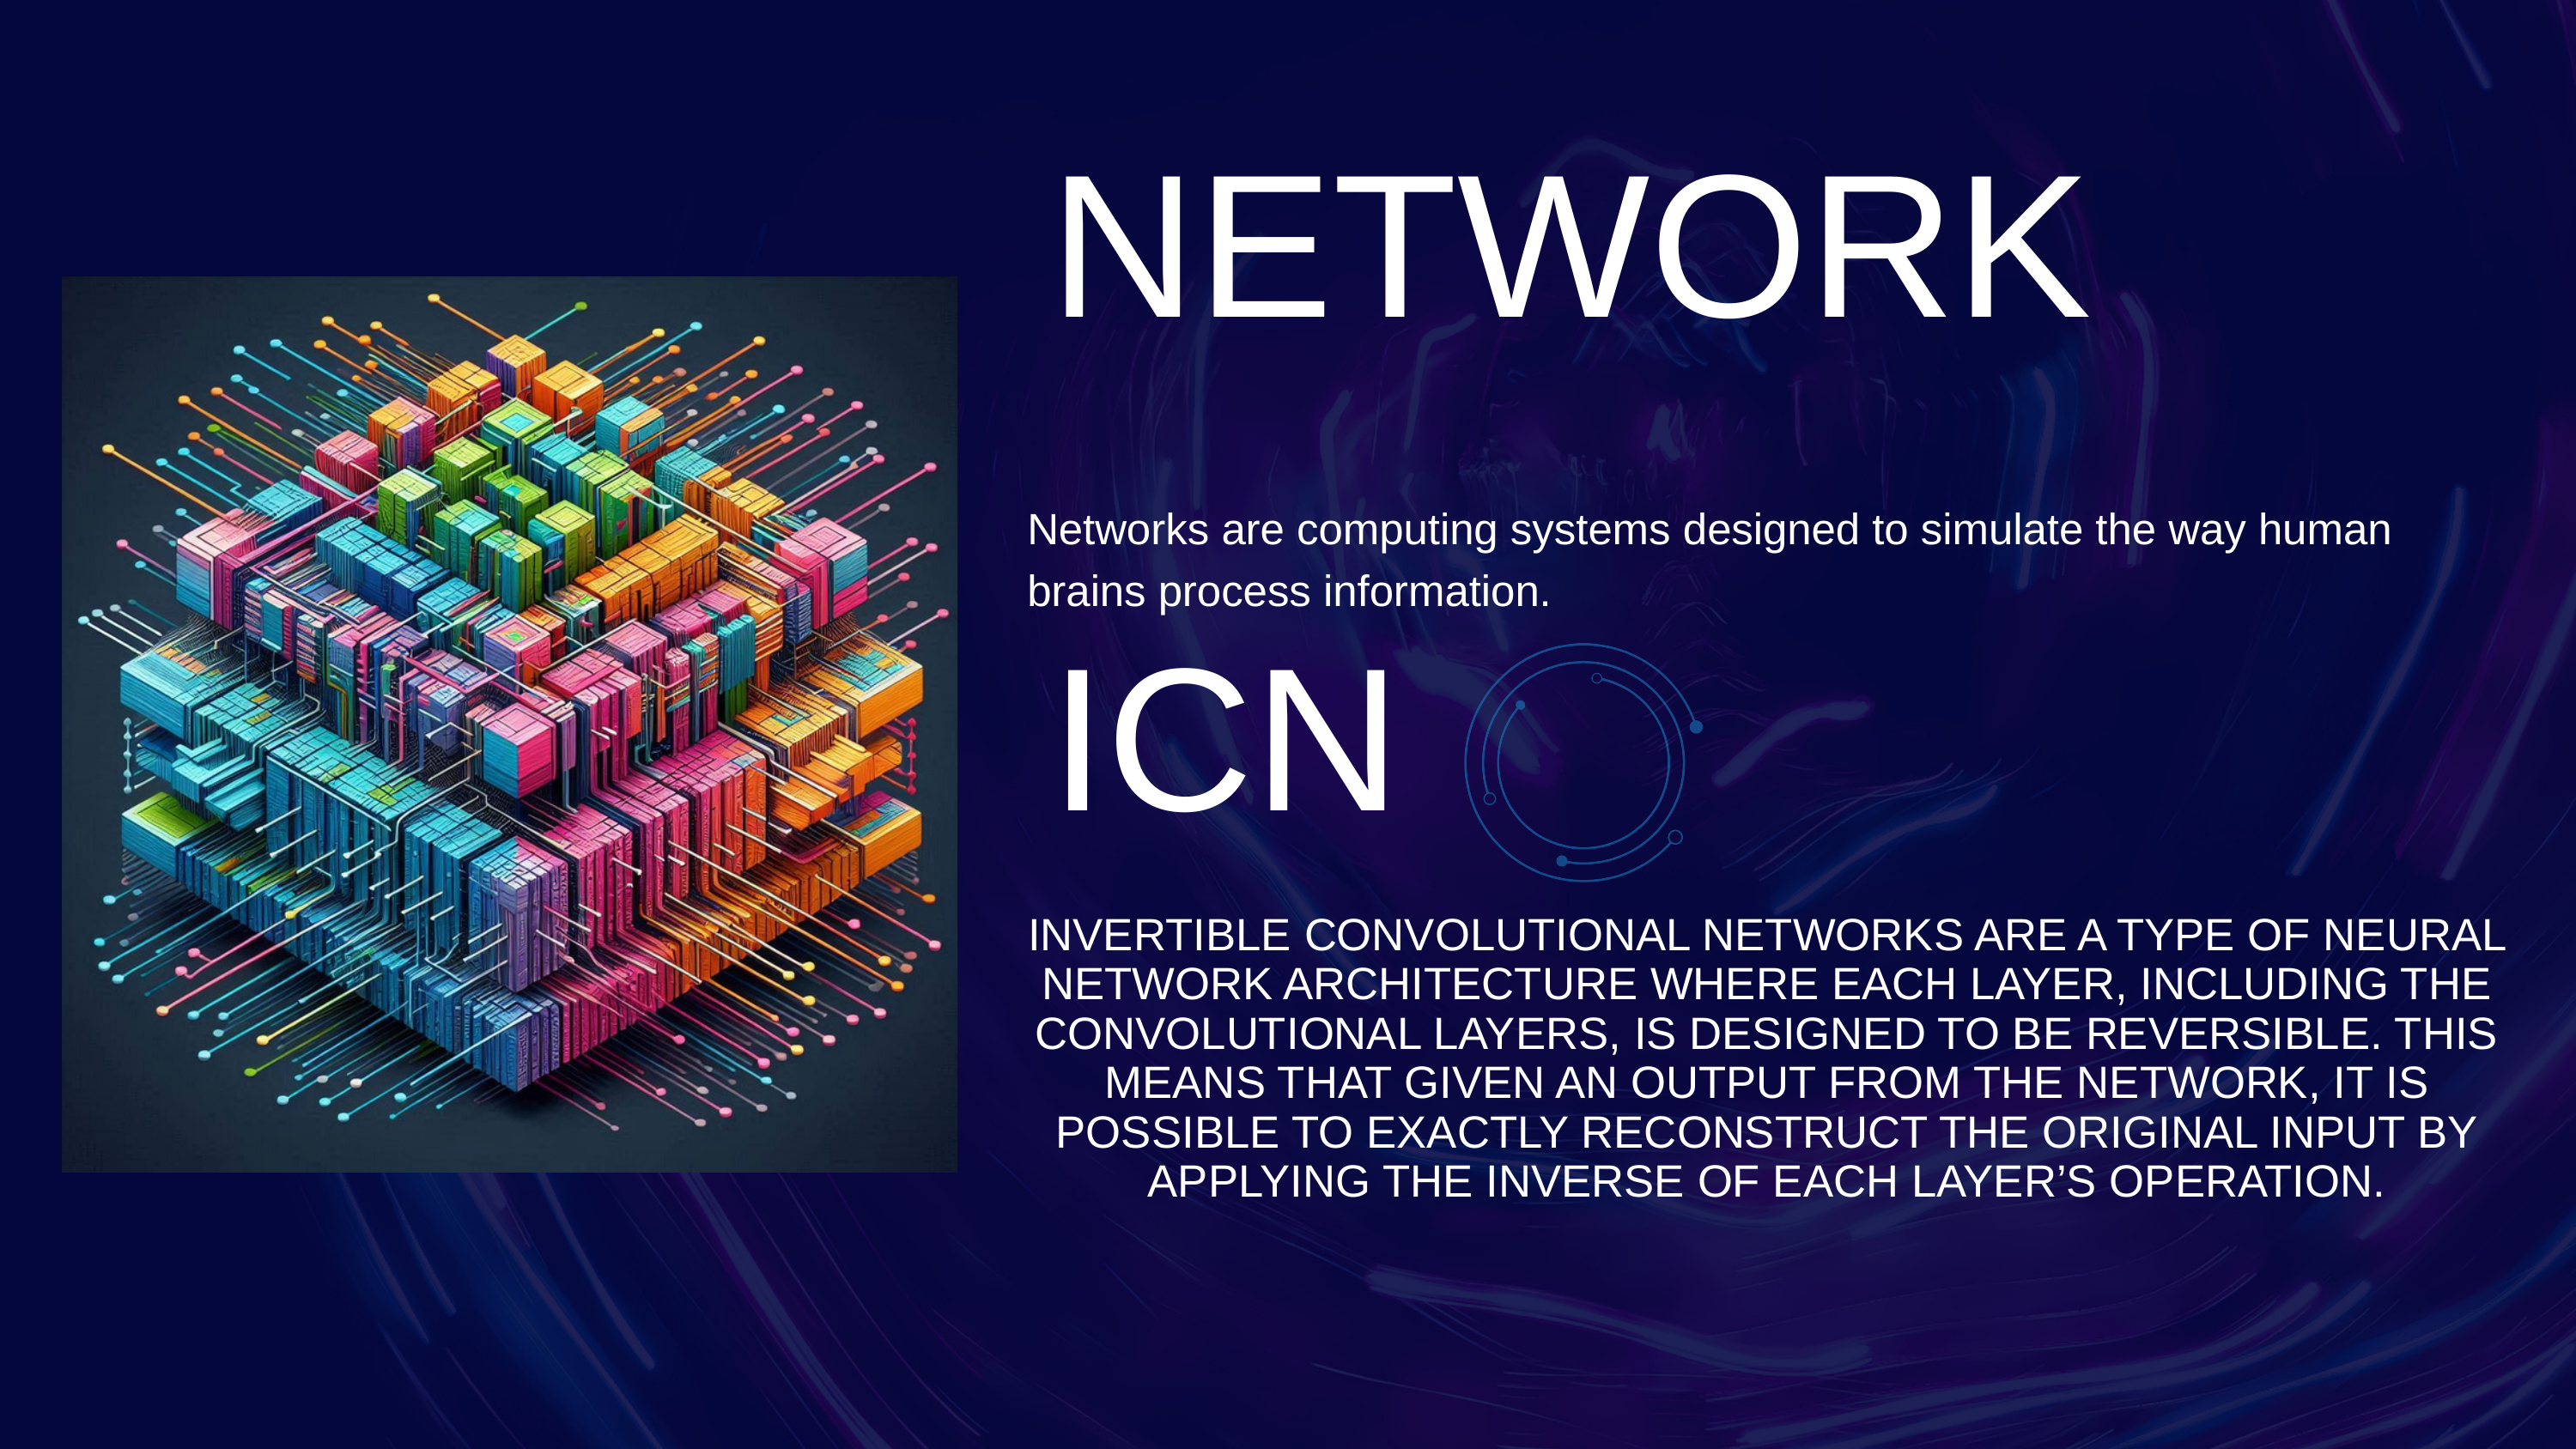

NETWORK

Networks are computing systems designed to simulate the way human brains process information.

ICN
INVERTIBLE CONVOLUTIONAL NETWORKS ARE A TYPE OF NEURAL NETWORK ARCHITECTURE WHERE EACH LAYER, INCLUDING THE CONVOLUTIONAL LAYERS, IS DESIGNED TO BE REVERSIBLE. THIS MEANS THAT GIVEN AN OUTPUT FROM THE NETWORK, IT IS POSSIBLE TO EXACTLY RECONSTRUCT THE ORIGINAL INPUT BY APPLYING THE INVERSE OF EACH LAYER’S OPERATION.